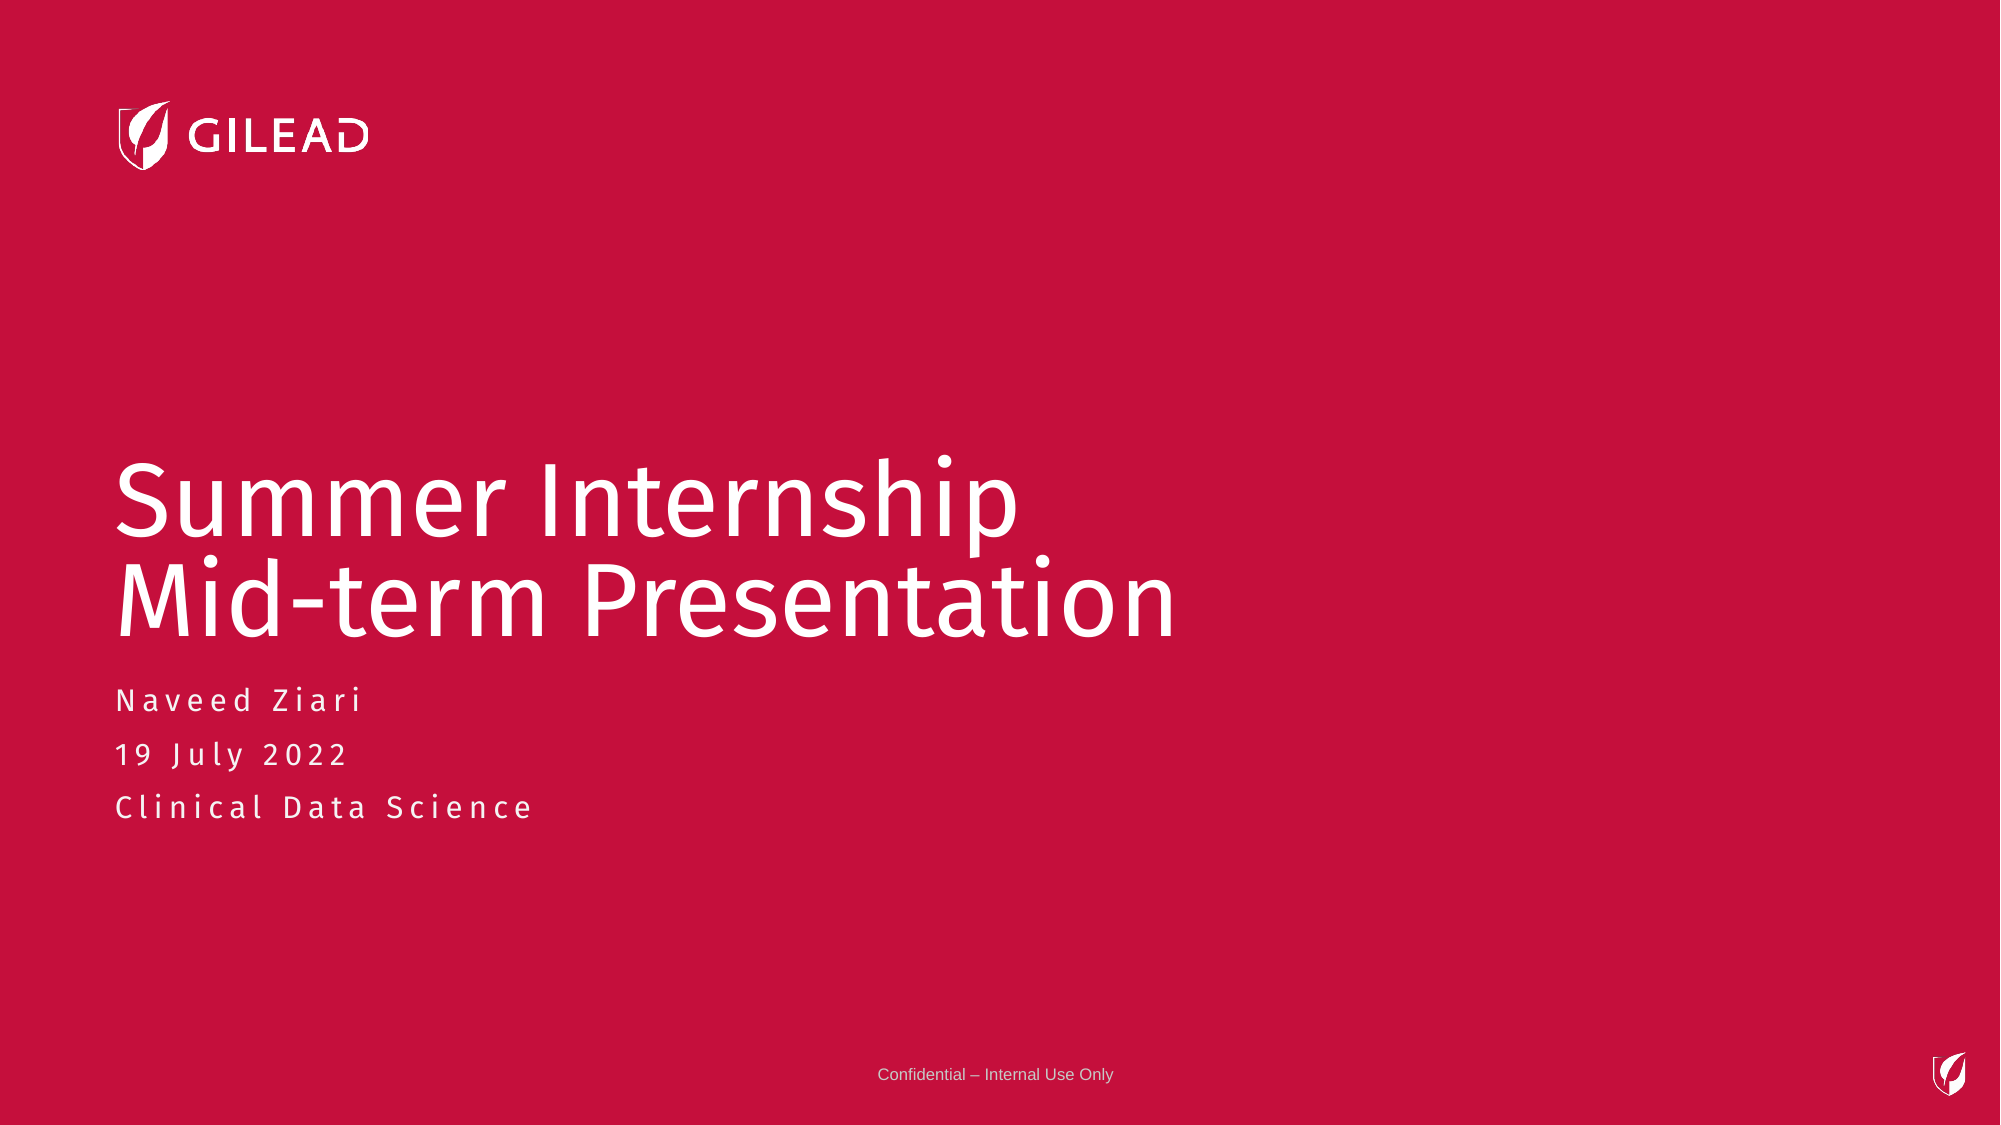

# Summer Internship Mid-term Presentation
Naveed Ziari
19 July 2022
Clinical Data Science